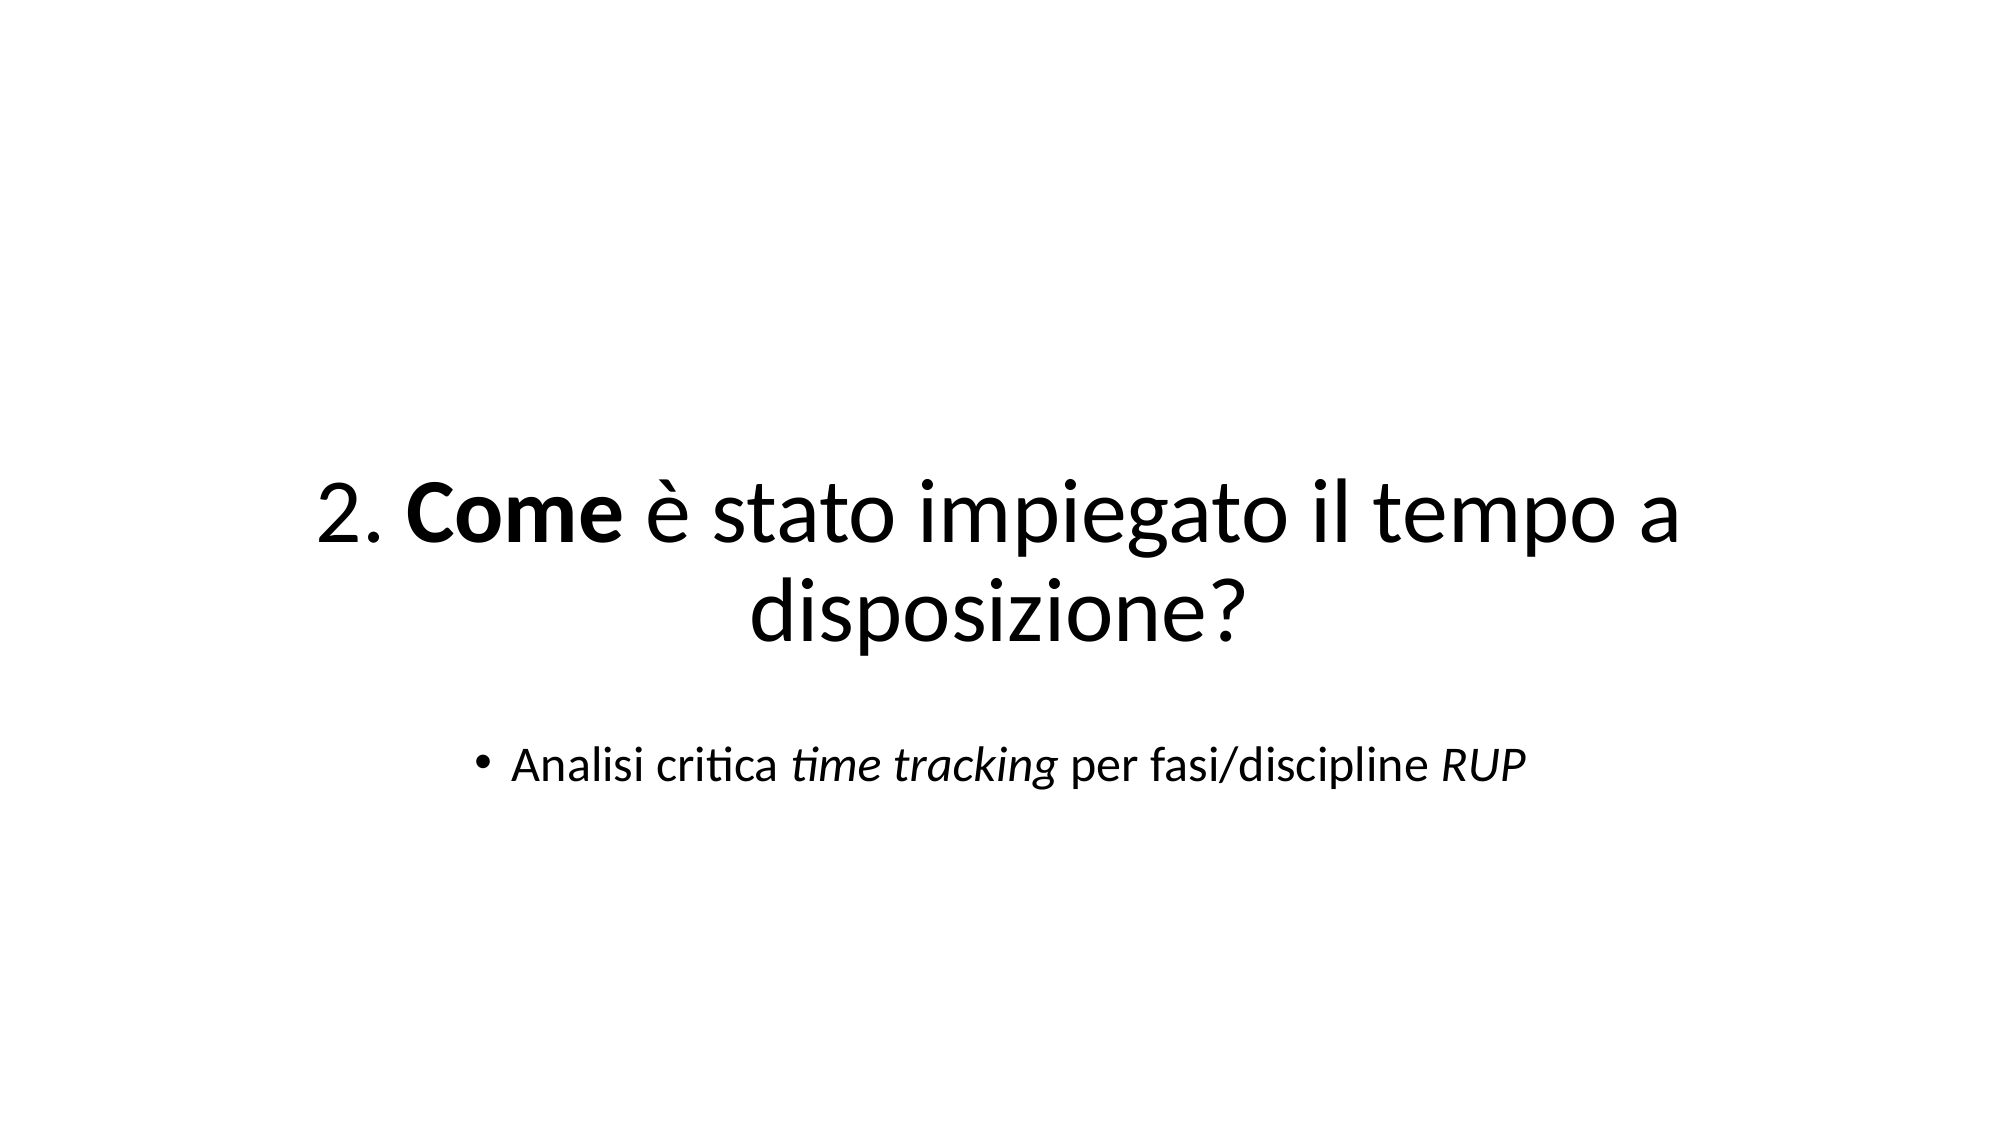

# 2. Come è stato impiegato il tempo a disposizione?
Analisi critica time tracking per fasi/discipline RUP